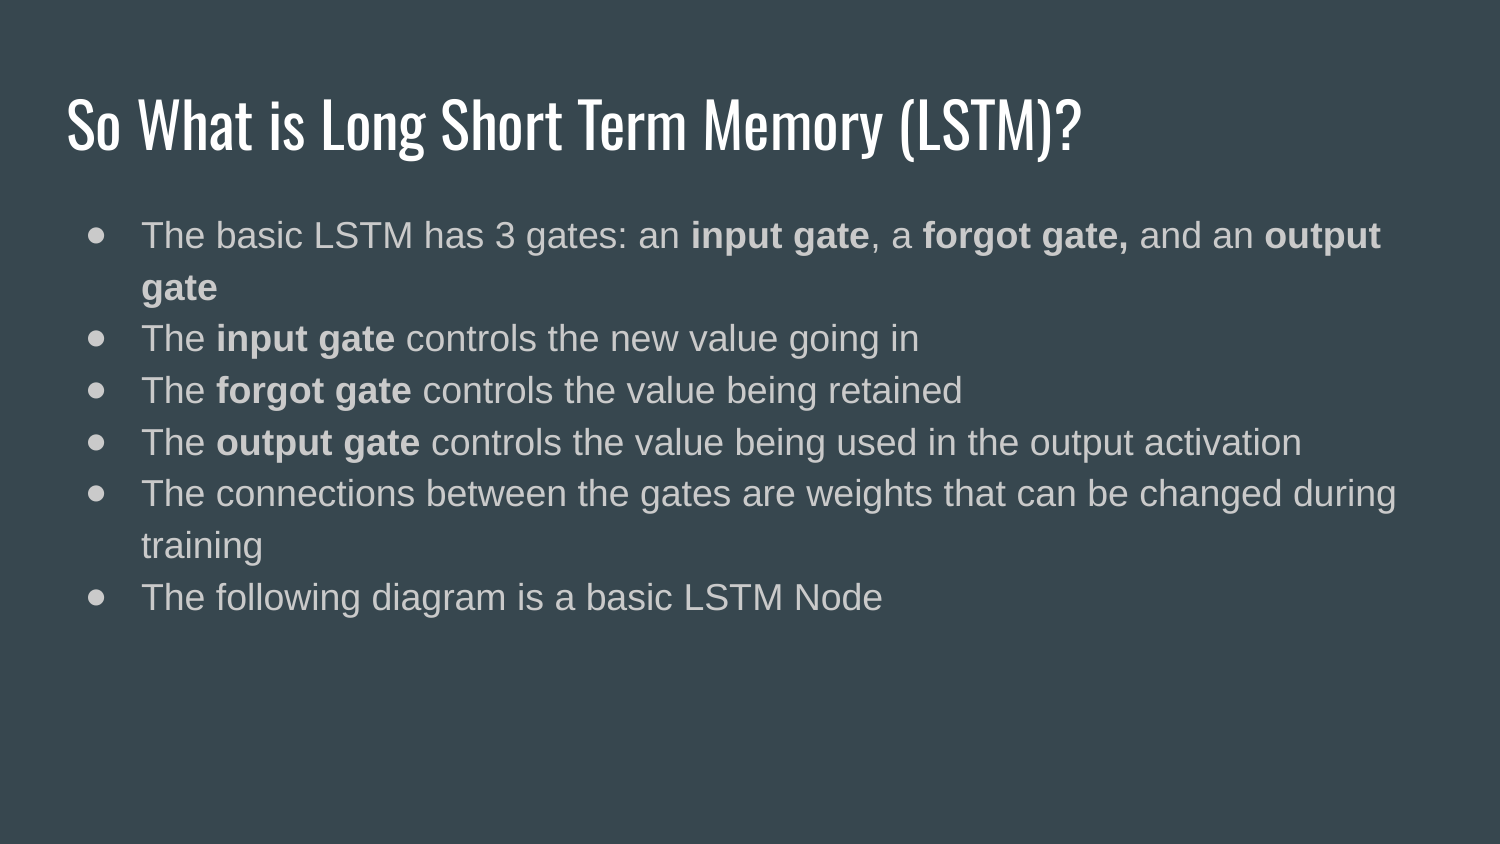

# So What is Long Short Term Memory (LSTM)?
The basic LSTM has 3 gates: an input gate, a forgot gate, and an output gate
The input gate controls the new value going in
The forgot gate controls the value being retained
The output gate controls the value being used in the output activation
The connections between the gates are weights that can be changed during training
The following diagram is a basic LSTM Node